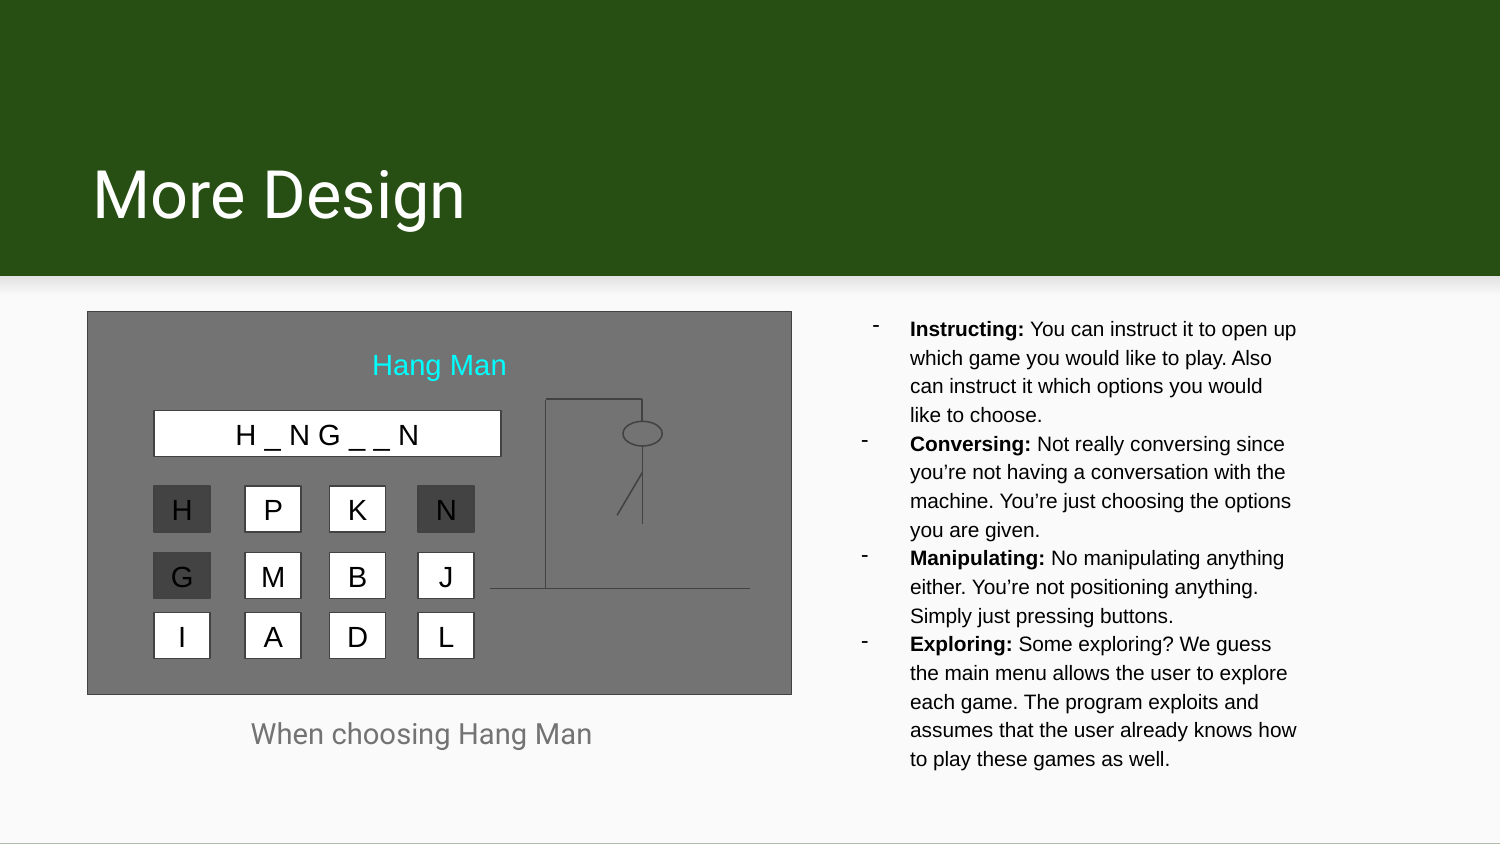

# More Design
Instructing: You can instruct it to open up which game you would like to play. Also can instruct it which options you would like to choose.
Conversing: Not really conversing since you’re not having a conversation with the machine. You’re just choosing the options you are given.
Manipulating: No manipulating anything either. You’re not positioning anything. Simply just pressing buttons.
Exploring: Some exploring? We guess the main menu allows the user to explore each game. The program exploits and assumes that the user already knows how to play these games as well.
Hang Man

H _ N G _ _ N

H
P
K
N
G
M
B
J
I
A
D
L
When choosing Hang Man